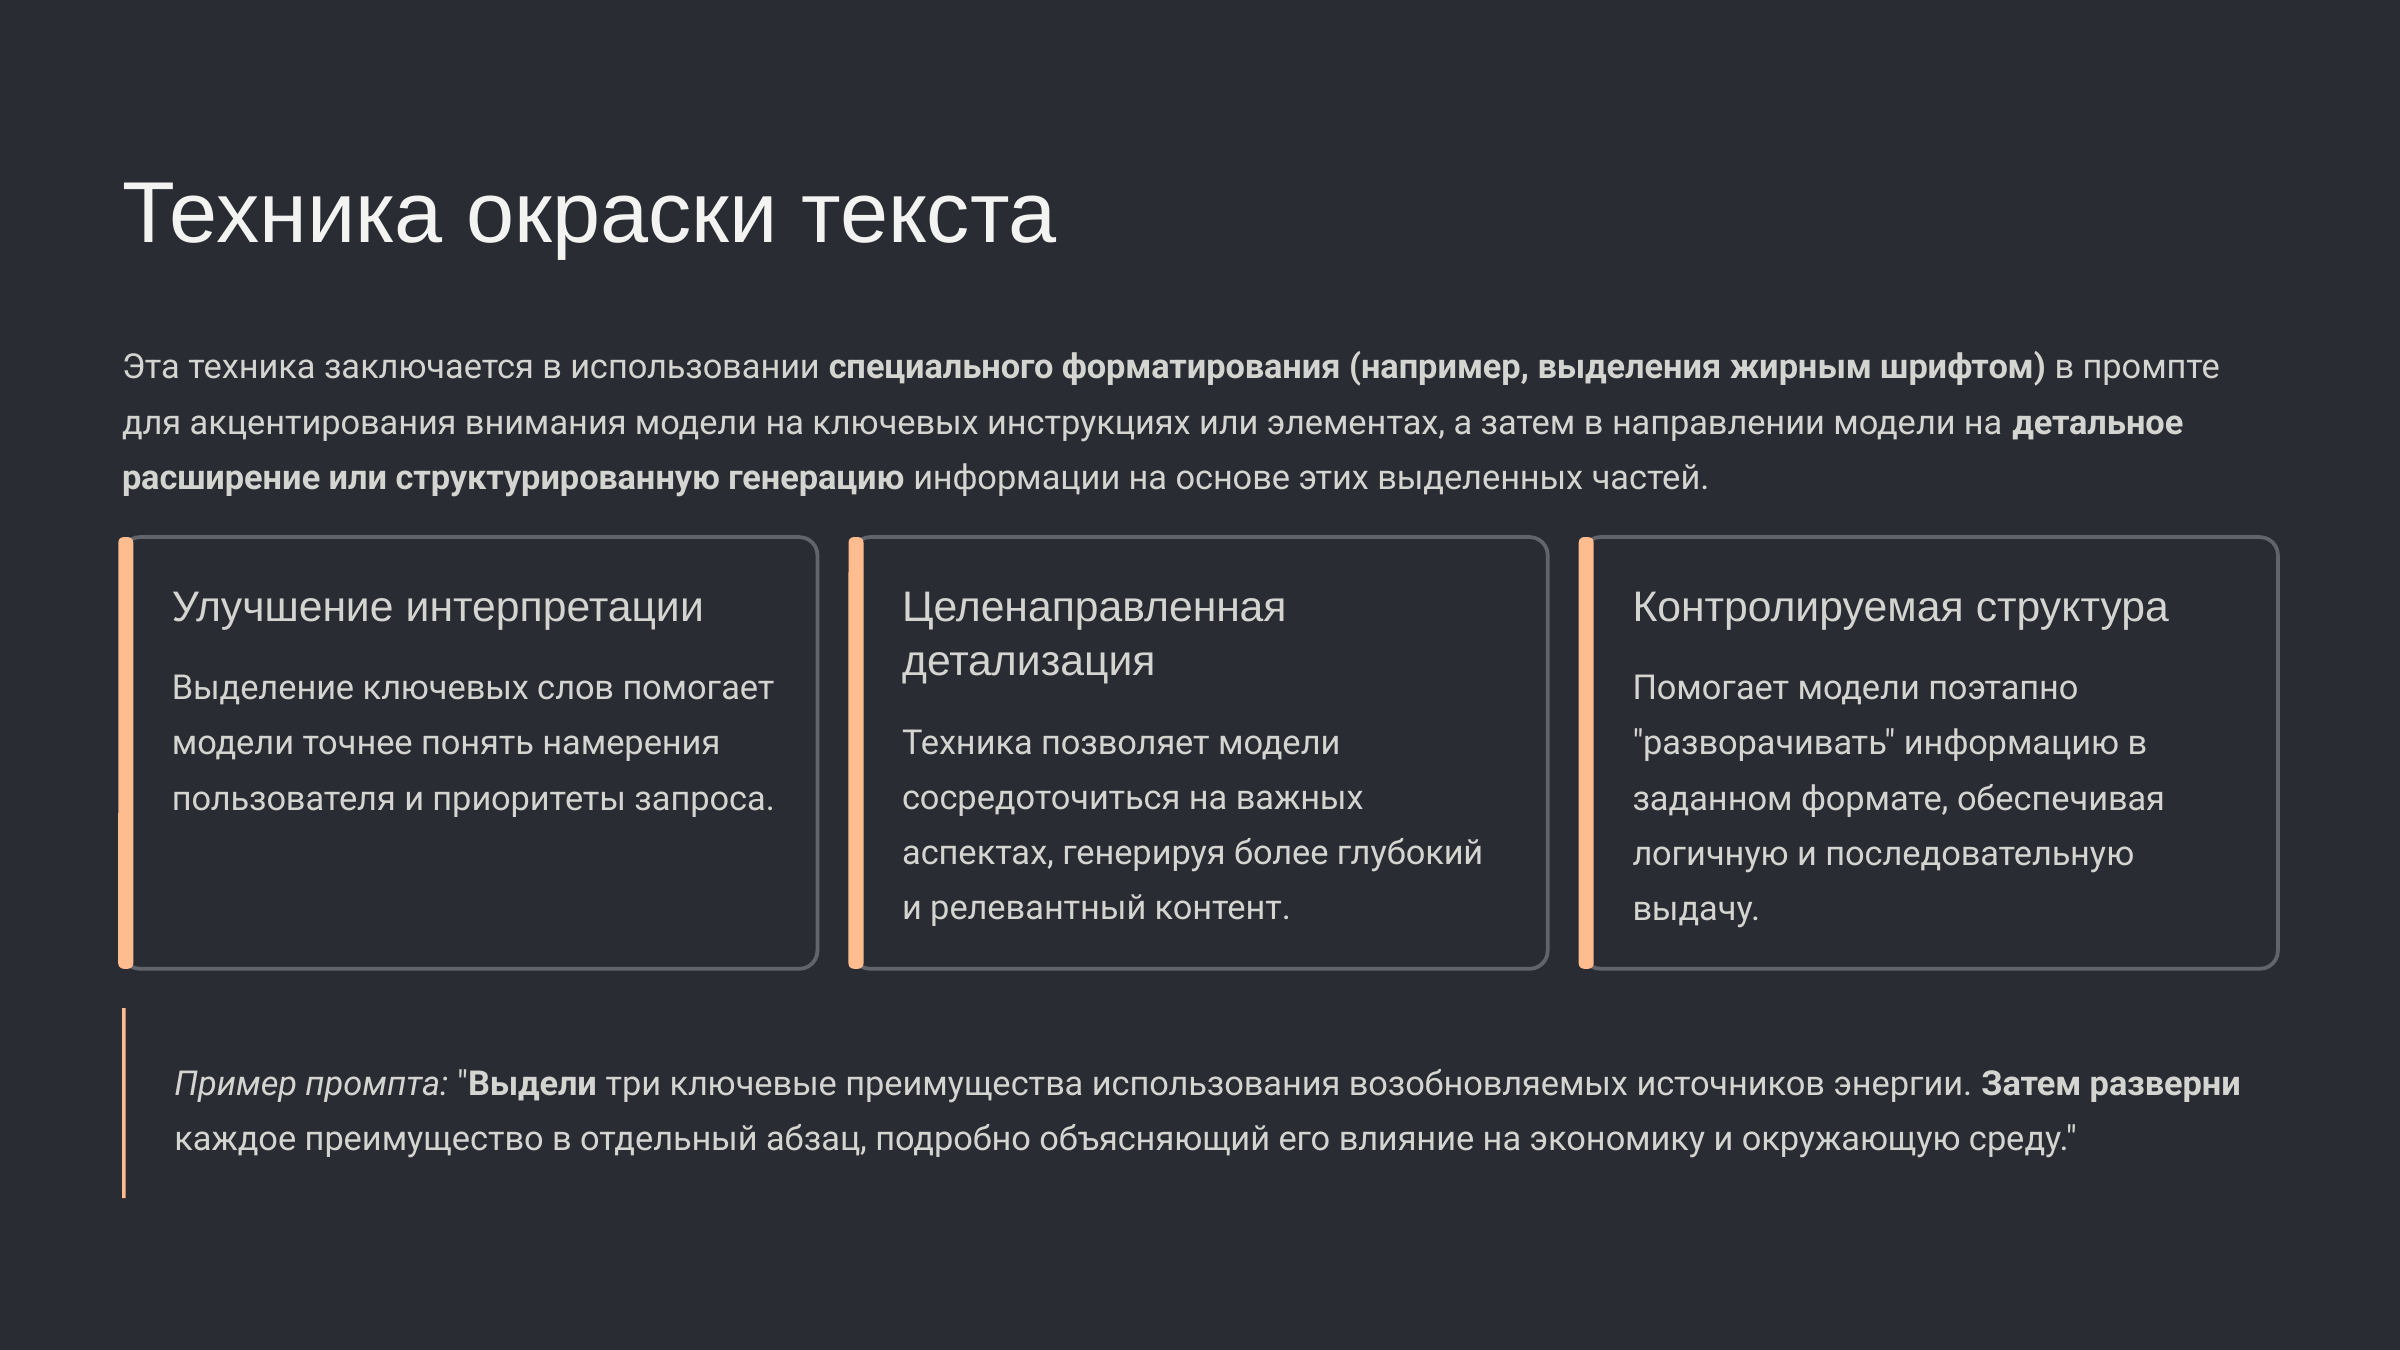

Техника окраски текста
Эта техника заключается в использовании специального форматирования (например, выделения жирным шрифтом) в промпте для акцентирования внимания модели на ключевых инструкциях или элементах, а затем в направлении модели на детальное расширение или структурированную генерацию информации на основе этих выделенных частей.

Улучшение интерпретации
Целенаправленная детализация
Контролируемая структура
Выделение ключевых слов помогает модели точнее понять намерения пользователя и приоритеты запроса.
Помогает модели поэтапно "разворачивать" информацию в заданном формате, обеспечивая логичную и последовательную выдачу.
Техника позволяет модели сосредоточиться на важных аспектах, генерируя более глубокий и релевантный контент.

Пример промпта: "Выдели три ключевые преимущества использования возобновляемых источников энергии. Затем разверни каждое преимущество в отдельный абзац, подробно объясняющий его влияние на экономику и окружающую среду."